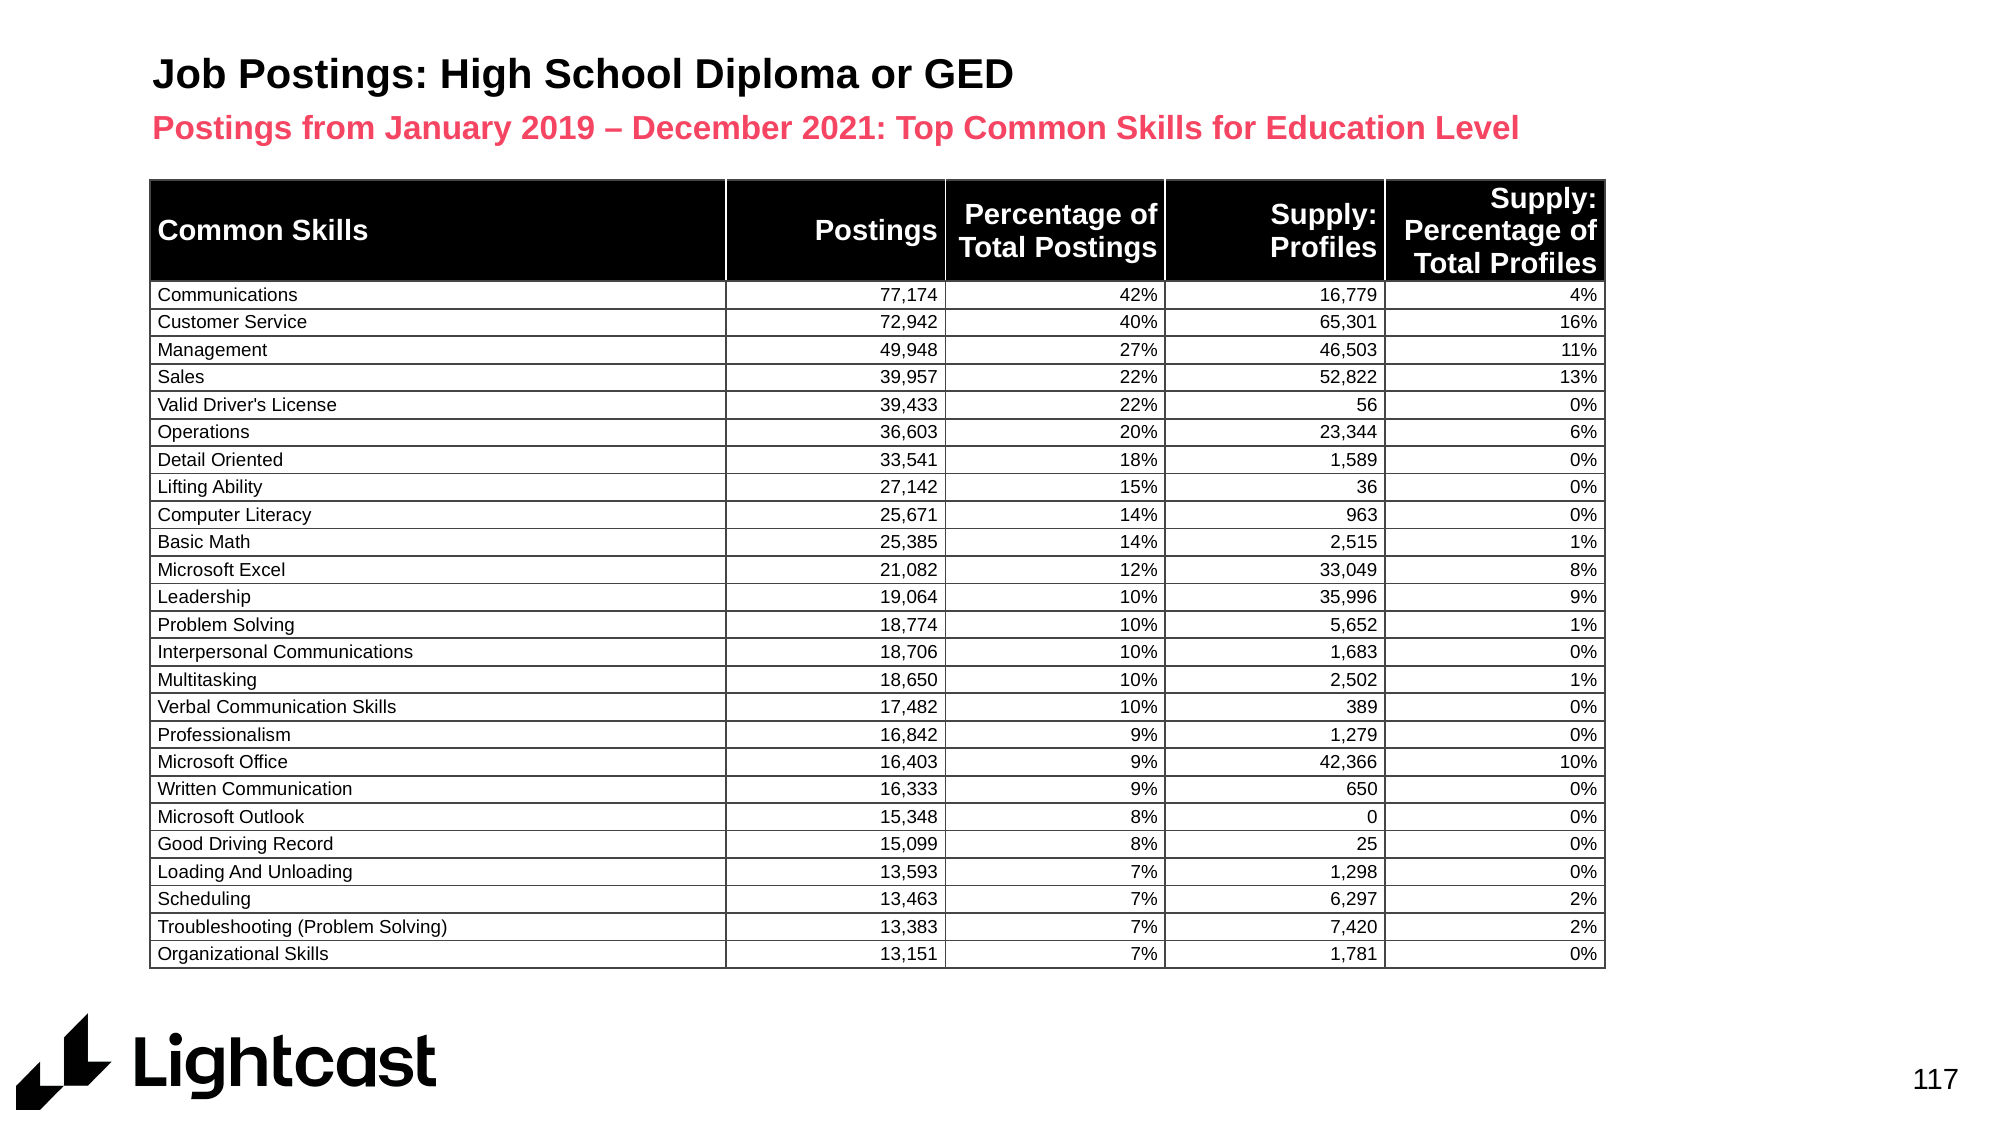

# Job Postings: High School Diploma or GED
Postings from January 2019 – December 2021: Top Common Skills for Education Level
| Common Skills | Postings | Percentage of Total Postings | Supply: Profiles | Supply: Percentage of Total Profiles |
| --- | --- | --- | --- | --- |
| Communications | 77,174 | 42% | 16,779 | 4% |
| Customer Service | 72,942 | 40% | 65,301 | 16% |
| Management | 49,948 | 27% | 46,503 | 11% |
| Sales | 39,957 | 22% | 52,822 | 13% |
| Valid Driver's License | 39,433 | 22% | 56 | 0% |
| Operations | 36,603 | 20% | 23,344 | 6% |
| Detail Oriented | 33,541 | 18% | 1,589 | 0% |
| Lifting Ability | 27,142 | 15% | 36 | 0% |
| Computer Literacy | 25,671 | 14% | 963 | 0% |
| Basic Math | 25,385 | 14% | 2,515 | 1% |
| Microsoft Excel | 21,082 | 12% | 33,049 | 8% |
| Leadership | 19,064 | 10% | 35,996 | 9% |
| Problem Solving | 18,774 | 10% | 5,652 | 1% |
| Interpersonal Communications | 18,706 | 10% | 1,683 | 0% |
| Multitasking | 18,650 | 10% | 2,502 | 1% |
| Verbal Communication Skills | 17,482 | 10% | 389 | 0% |
| Professionalism | 16,842 | 9% | 1,279 | 0% |
| Microsoft Office | 16,403 | 9% | 42,366 | 10% |
| Written Communication | 16,333 | 9% | 650 | 0% |
| Microsoft Outlook | 15,348 | 8% | 0 | 0% |
| Good Driving Record | 15,099 | 8% | 25 | 0% |
| Loading And Unloading | 13,593 | 7% | 1,298 | 0% |
| Scheduling | 13,463 | 7% | 6,297 | 2% |
| Troubleshooting (Problem Solving) | 13,383 | 7% | 7,420 | 2% |
| Organizational Skills | 13,151 | 7% | 1,781 | 0% |